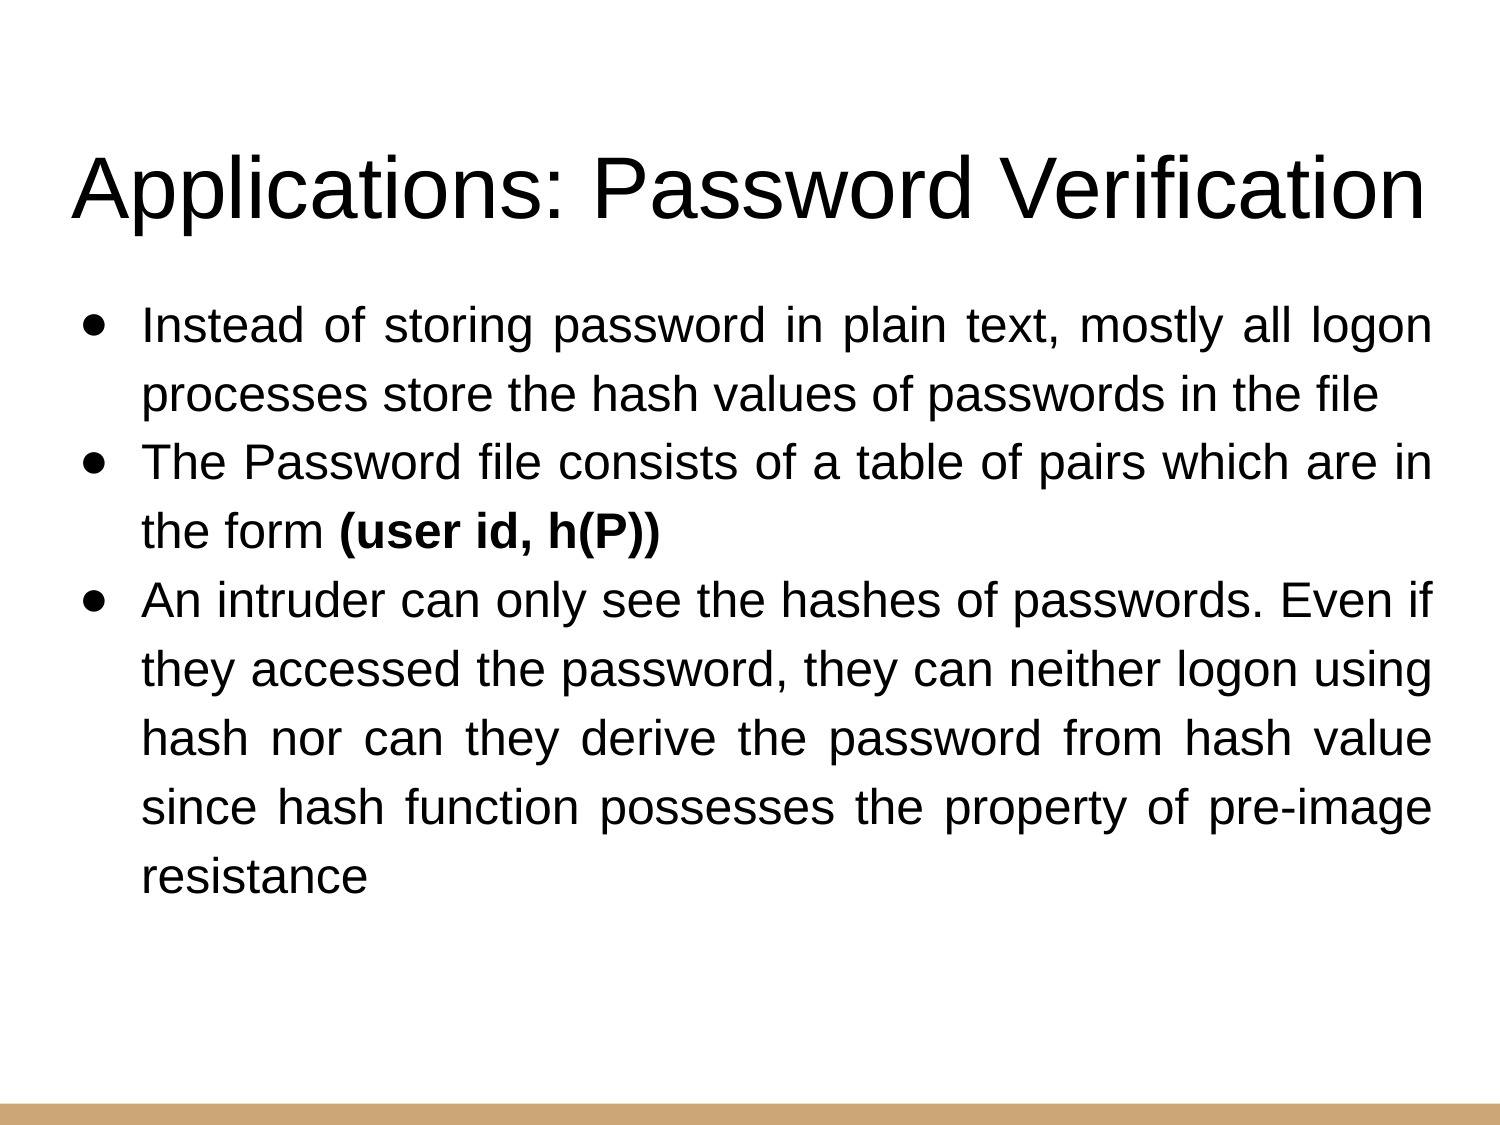

# Applications: Password Verification
Instead of storing password in plain text, mostly all logon processes store the hash values of passwords in the file
The Password file consists of a table of pairs which are in the form (user id, h(P))
An intruder can only see the hashes of passwords. Even if they accessed the password, they can neither logon using hash nor can they derive the password from hash value since hash function possesses the property of pre-image resistance